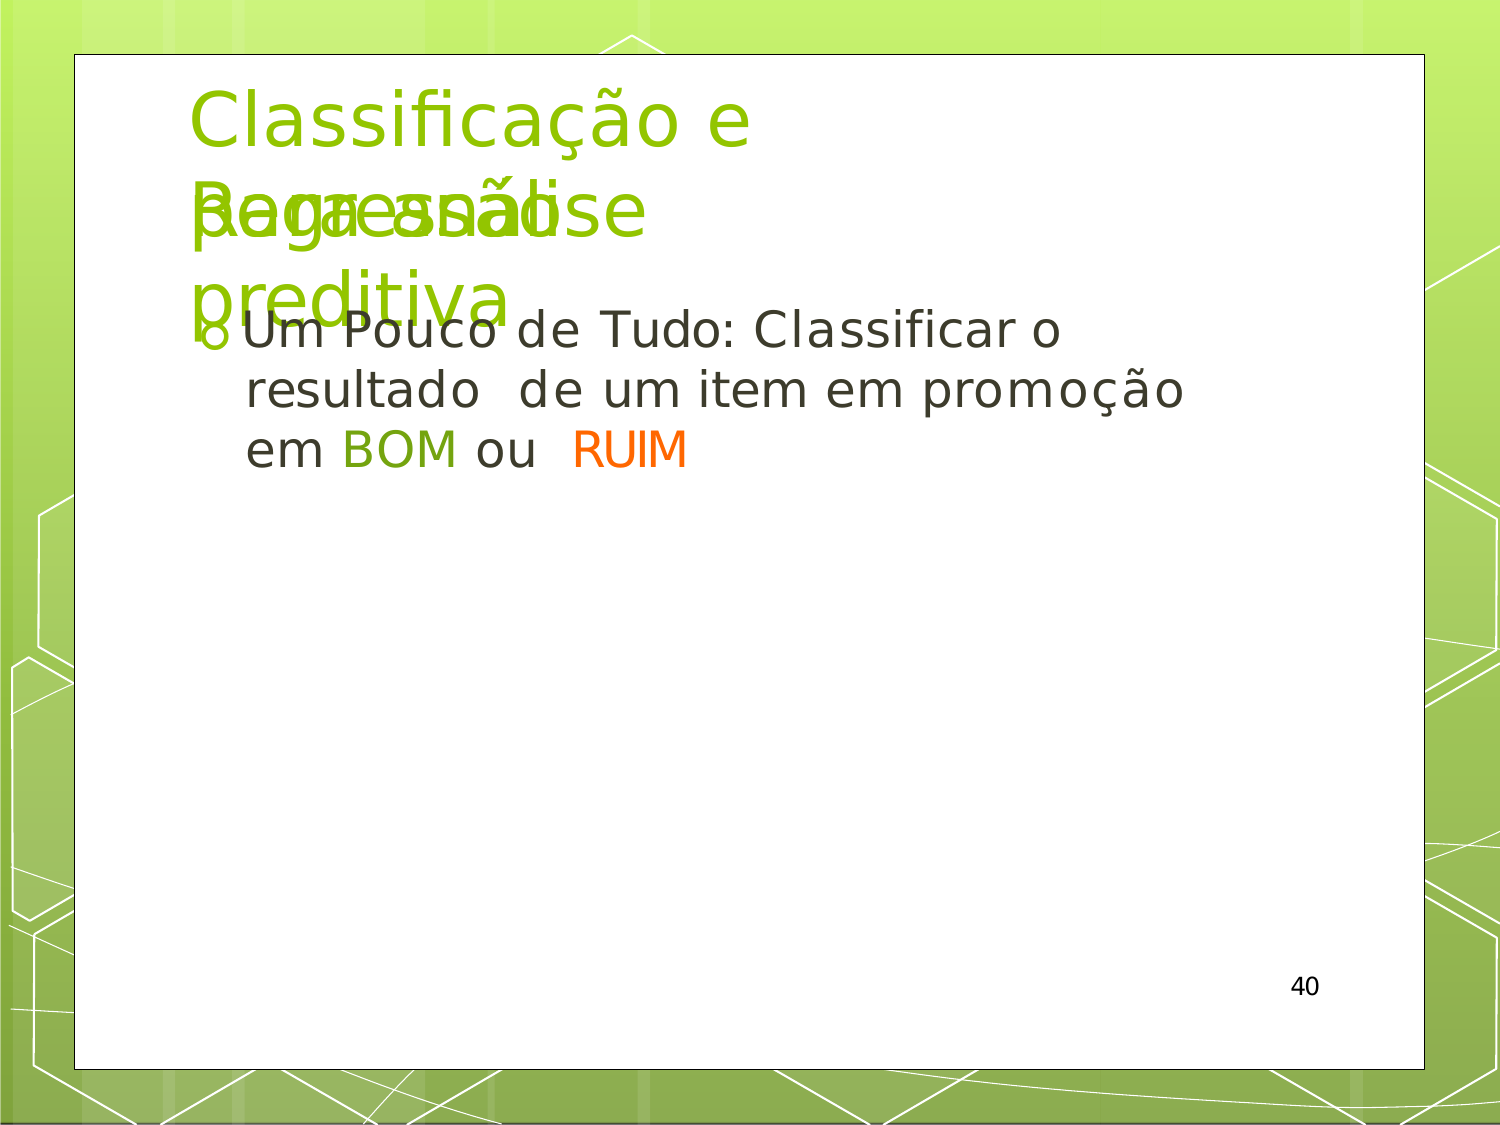

# Classificação e Regressão
para análise preditiva
🞇 Um Pouco de Tudo: Classificar o resultado  de um item em promoção em BOM ou  RUIM
40